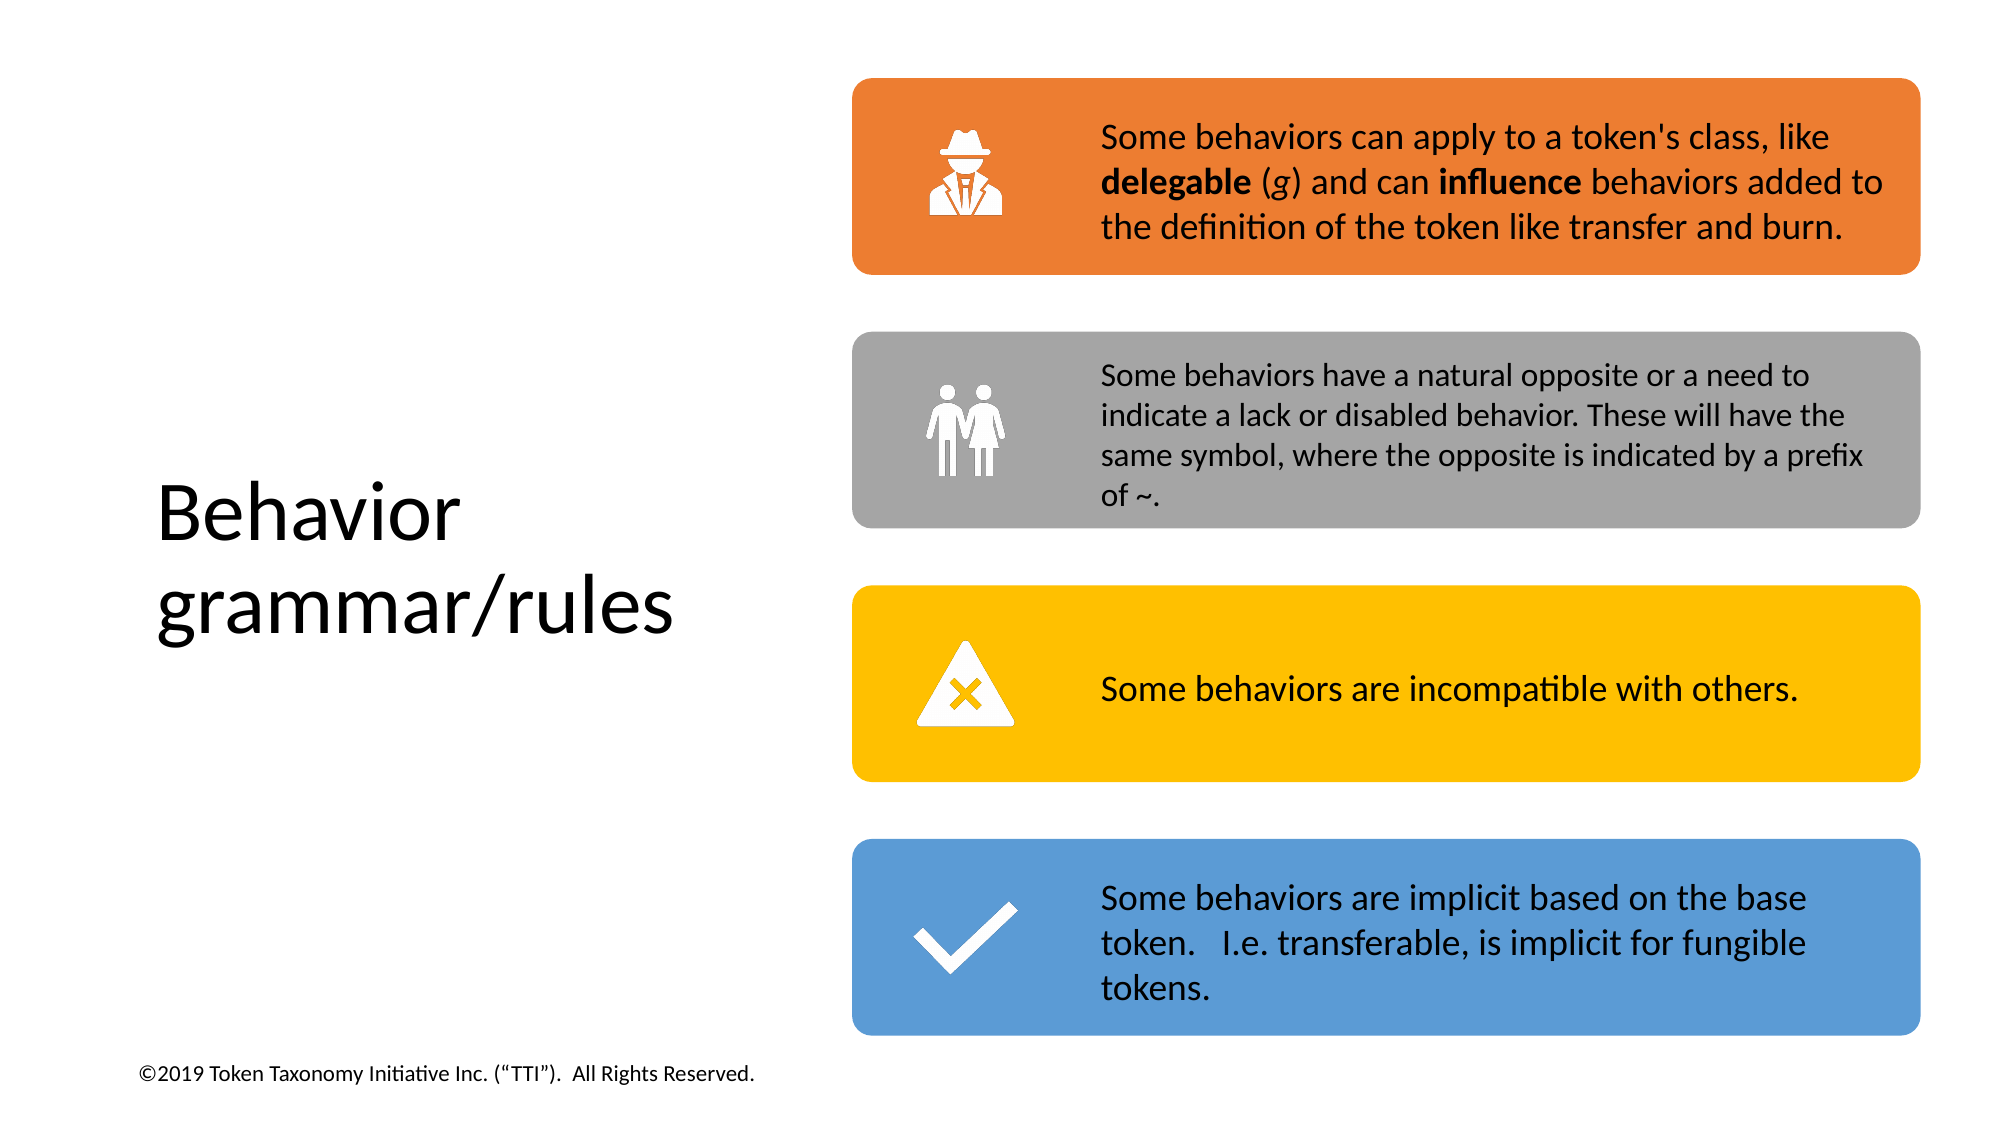

Some behaviors can apply to a token's class, like delegable (g) and can influence behaviors added to the definition of the token like transfer and burn.
Some behaviors have a natural opposite or a need to indicate a lack or disabled behavior. These will have the same symbol, where the opposite is indicated by a prefix of ~.
Some behaviors are incompatible with others.
Some behaviors are implicit based on the base token.   I.e. transferable, is implicit for fungible tokens.
# Behavior grammar/rules
©2019 Token Taxonomy Initiative Inc. (“TTI”).  All Rights Reserved.